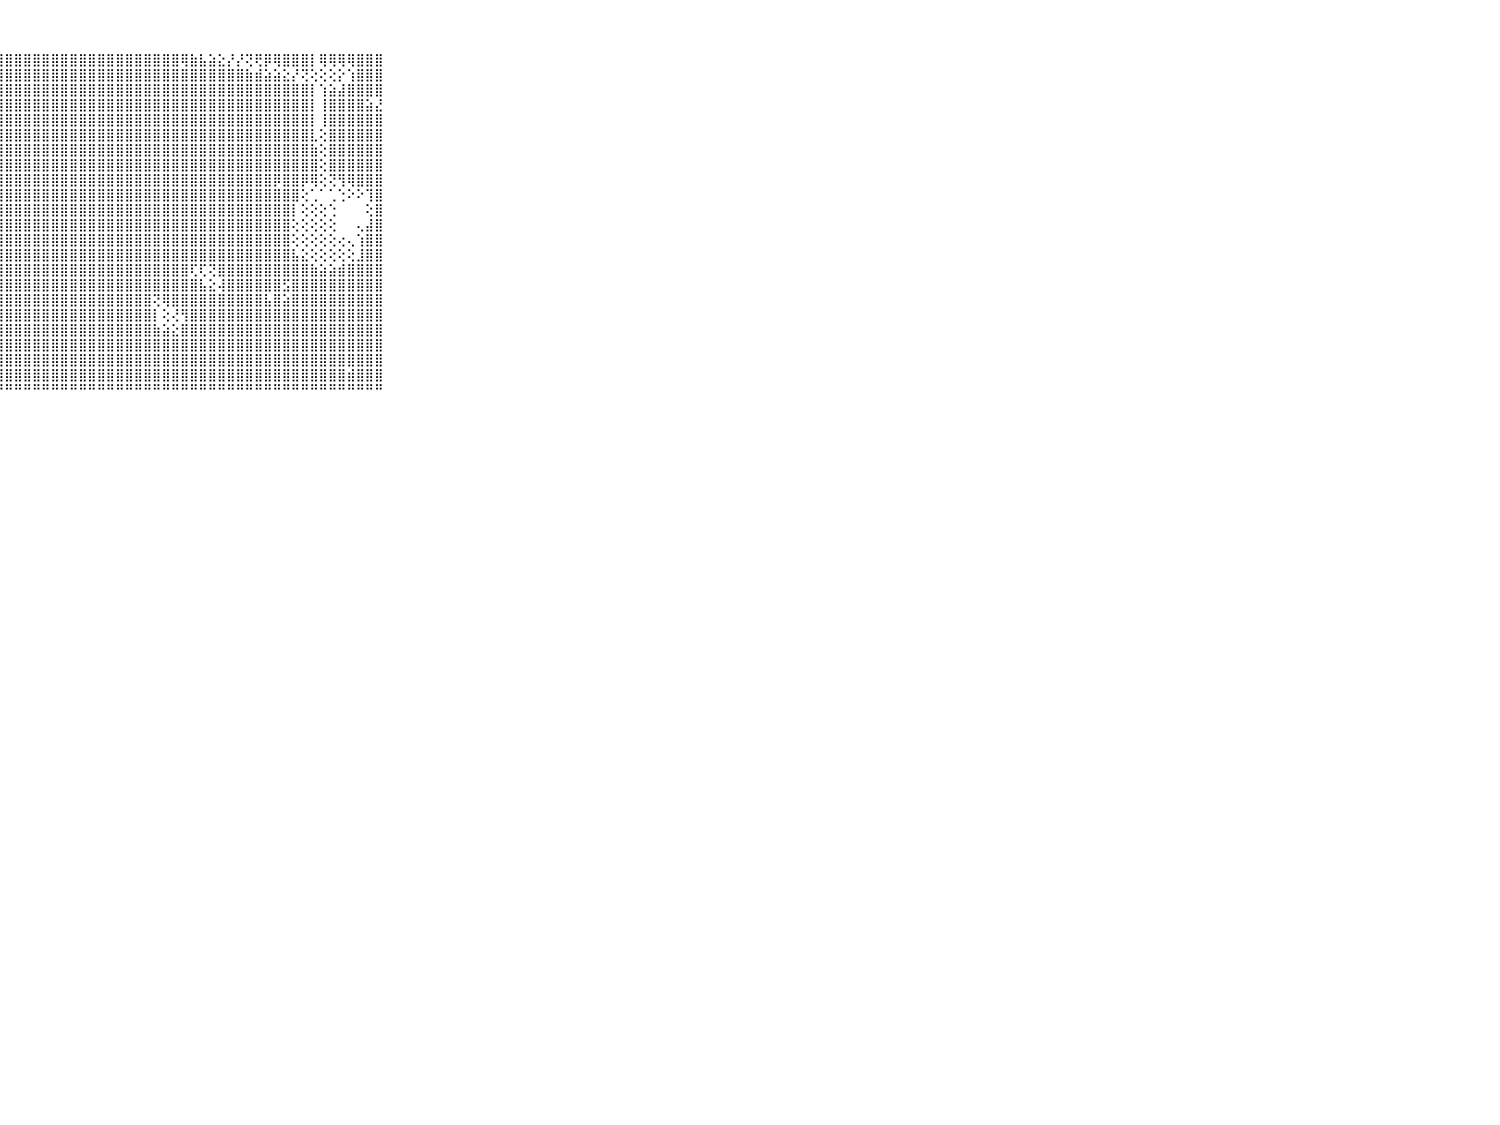

⠀⠀⠀⠀⠀⠀⠀⠀⠀⠀⠀⣿⣿⣿⣿⣿⣿⣿⣿⣿⣿⣿⣿⣿⣿⣿⣿⣿⣿⣿⣿⣿⣿⣿⣿⣿⣿⣿⣿⣿⣿⣿⣿⣿⣿⣿⣿⢿⣷⣧⣵⣕⡜⡜⢝⢟⡿⢿⣿⣿⣿⡇⢿⢿⢿⢿⣿⣿⣿⠀⠀⠀⠀⠀⠀⠀⠀⠀⠀⠀⠀
⠀⠀⠀⠀⠀⠀⠀⠀⠀⠀⠀⣿⣿⣿⣿⣿⣿⣿⣿⣿⣿⣿⣿⣿⣿⣿⣿⣿⣿⣿⣿⣿⣿⣿⣿⣿⣿⣿⣿⣿⣿⣿⣿⣿⣿⣿⣿⣿⣿⣿⣿⣿⣿⣿⣷⣾⣵⣵⣕⡜⢝⢕⢕⢕⡕⢱⣿⣿⣿⠀⠀⠀⠀⠀⠀⠀⠀⠀⠀⠀⠀
⠀⠀⠀⠀⠀⠀⠀⠀⠀⠀⠀⣿⣿⣿⣿⣿⣿⣿⣿⣿⣿⣿⣿⣿⣿⣿⣿⣿⣿⣿⣿⣿⣿⣿⣿⣿⣿⣿⣿⣿⣿⣿⣿⣿⣿⣿⣿⣿⣿⣿⣿⣿⣿⣿⣿⣿⣿⣿⣿⣿⣿⡇⢱⣵⣼⣿⣿⣿⣿⠀⠀⠀⠀⠀⠀⠀⠀⠀⠀⠀⠀
⠀⠀⠀⠀⠀⠀⠀⠀⠀⠀⠀⣿⣿⣿⣿⣿⣿⣿⣿⣿⣿⣿⣿⣿⣿⣿⣿⣿⣿⣿⣿⣿⣿⣿⣿⣿⣿⣿⣿⣿⣿⣿⣿⣿⣿⣿⣿⣿⣿⣿⣿⣿⣿⣿⣿⣿⣿⣿⣿⣿⣿⡇⢸⣿⣿⣿⣿⣵⣜⠀⠀⠀⠀⠀⠀⠀⠀⠀⠀⠀⠀
⠀⠀⠀⠀⠀⠀⠀⠀⠀⠀⠀⣿⣿⣿⣿⣿⣿⣿⣿⣿⣿⣿⣿⣿⣿⣿⣿⣿⣿⣿⣿⣿⣿⣿⣿⣿⣿⣿⣿⣿⣿⣿⣿⣿⣿⣿⣿⣿⣿⣿⣿⣿⣿⣿⣿⣿⣿⣿⣿⣿⣿⡇⢸⣿⣿⣿⣿⣿⣿⠀⠀⠀⠀⠀⠀⠀⠀⠀⠀⠀⠀
⠀⠀⠀⠀⠀⠀⠀⠀⠀⠀⠀⣿⣿⣿⣿⣿⣿⣿⣿⣿⣿⣿⣿⣿⣿⣿⣿⣿⣿⣿⣿⣿⣿⣿⣿⣿⣿⣿⣿⣿⣿⣿⣿⣿⣿⣿⣿⣿⣿⣿⣿⣿⣿⣿⣿⣿⣿⣿⣿⣿⣿⣇⢕⣿⣿⣿⣿⣿⣿⠀⠀⠀⠀⠀⠀⠀⠀⠀⠀⠀⠀
⠀⠀⠀⠀⠀⠀⠀⠀⠀⠀⠀⣿⣿⣿⣿⣿⣿⣿⣿⣿⣿⣿⣿⣿⣿⣿⣿⣿⣿⣿⣿⣿⣿⣿⣿⣿⣿⣿⣿⣿⣿⣿⣿⣿⣿⣿⣿⣿⣿⣿⣿⣿⣿⣿⣿⣿⣿⣿⣿⣿⣿⣷⢕⣿⣿⣿⣿⣿⣿⠀⠀⠀⠀⠀⠀⠀⠀⠀⠀⠀⠀
⠀⠀⠀⠀⠀⠀⠀⠀⠀⠀⠀⣿⣿⣿⣿⣿⣿⣿⣿⣿⣿⣿⣿⣿⣿⣿⣿⣿⣿⣿⣿⣿⣿⣿⣿⣿⣿⣿⣿⣿⣿⣿⣿⣿⣿⣿⣿⣿⣿⣿⣿⣿⣿⣿⣿⣿⣿⣿⣿⣿⣿⣿⢕⣿⣿⣿⣿⣿⣿⠀⠀⠀⠀⠀⠀⠀⠀⠀⠀⠀⠀
⠀⠀⠀⠀⠀⠀⠀⠀⠀⠀⠀⣿⣿⣿⣿⣿⣿⣿⣿⣿⣿⣿⣿⣿⣿⣿⣿⣿⣿⣿⣿⣿⣿⣿⣿⣿⣿⣿⣿⣿⣿⣿⣿⣿⣿⣿⣿⣿⣿⣿⣿⣿⣿⣿⣿⣿⣿⡿⣿⣿⡿⢿⢕⢝⢻⢿⣿⣿⣿⠀⠀⠀⠀⠀⠀⠀⠀⠀⠀⠀⠀
⠀⠀⠀⠀⠀⠀⠀⠀⠀⠀⠀⣿⣿⣿⣿⣿⣿⣿⣿⣿⣿⣿⣿⣿⣿⣿⣿⣿⣿⣿⣿⣿⣿⣿⣿⣿⣿⣿⣿⣿⣿⣿⣿⣿⣿⣿⣿⣿⣿⣿⣿⣿⣿⣿⣿⣿⣿⣿⣿⣿⢕⢁⠁⢁⢑⠕⠕⢹⣿⠀⠀⠀⠀⠀⠀⠀⠀⠀⠀⠀⠀
⠀⠀⠀⠀⠀⠀⠀⠀⠀⠀⠀⣿⣿⣿⣿⣿⣿⣿⣿⣿⣿⣿⣿⣿⣿⣿⣿⣿⣿⣿⣿⣿⣿⣿⣿⣿⣿⣿⣿⣿⣿⣿⣿⣿⣿⣿⣿⣿⣿⣿⣿⣿⣿⣿⣿⣿⣿⣿⣿⡇⢕⢕⢕⢑⠀⠀⠀⢕⣿⠀⠀⠀⠀⠀⠀⠀⠀⠀⠀⠀⠀
⠀⠀⠀⠀⠀⠀⠀⠀⠀⠀⠀⣿⣿⣿⣿⣿⣿⣿⣿⣿⣿⣿⣿⣿⣿⣿⣿⣿⣿⣿⣿⣿⣿⣿⣿⣿⣿⣿⣿⣿⣿⣿⣿⣿⣿⣿⣿⣿⣿⣿⣿⣿⣿⣿⣿⣿⣿⣿⣿⢕⢕⢕⢕⢕⠀⠀⢄⣼⣿⠀⠀⠀⠀⠀⠀⠀⠀⠀⠀⠀⠀
⠀⠀⠀⠀⠀⠀⠀⠀⠀⠀⠀⣿⣿⣿⣿⣿⣿⣿⣿⣿⣿⣿⣿⣿⣿⣿⣿⣿⣿⣿⣿⣿⣿⣿⣿⣿⣿⣿⣿⣿⣿⣿⣿⣿⣿⣿⣿⣿⣿⣿⣿⣿⣿⣿⣿⣿⣿⣿⣿⢕⢕⢕⢕⢕⢔⢄⢱⣿⣿⠀⠀⠀⠀⠀⠀⠀⠀⠀⠀⠀⠀
⠀⠀⠀⠀⠀⠀⠀⠀⠀⠀⠀⣿⣿⣿⣿⣿⣿⣿⣿⣿⣿⣿⣿⣿⣿⣿⣿⣿⣿⣿⣿⣿⣿⣿⣿⣿⣿⣿⣿⣿⣿⣿⣿⣿⣿⣿⣿⣿⣿⣿⣿⣿⣿⣿⣿⣿⣿⣿⣿⣧⣕⢕⢕⢕⢕⢕⣸⣿⣿⠀⠀⠀⠀⠀⠀⠀⠀⠀⠀⠀⠀
⠀⠀⠀⠀⠀⠀⠀⠀⠀⠀⠀⣿⣿⣿⣿⣿⣿⣿⣿⣿⣿⣿⣿⣿⣿⣿⣿⣿⣿⣿⣿⣿⣿⣿⣿⣿⣿⣿⣿⣿⣿⣿⣿⣿⣿⣿⣿⣿⢏⢏⢝⣿⣿⣿⣿⣿⣿⣿⣿⣿⣿⣷⣵⣵⣾⣿⣿⣿⣿⠀⠀⠀⠀⠀⠀⠀⠀⠀⠀⠀⠀
⠀⠀⠀⠀⠀⠀⠀⠀⠀⠀⠀⣿⣿⣿⣿⣿⣿⣿⣿⣿⣿⣿⣿⣿⣿⣿⣿⣿⣿⣿⣿⣿⣿⣿⣿⣿⣿⣿⣿⣿⣿⣿⣿⣿⣿⣿⣿⣿⣿⣧⣕⢼⣿⣿⣿⣿⣿⣿⣫⣿⣿⣿⣿⣿⣿⣿⣿⣿⣿⠀⠀⠀⠀⠀⠀⠀⠀⠀⠀⠀⠀
⠀⠀⠀⠀⠀⠀⠀⠀⠀⠀⠀⣿⣿⣿⣿⣿⣿⣿⣿⣿⣿⣿⣿⣿⣿⣿⣿⣿⣿⣿⣿⣿⣿⣿⣿⣿⣿⣿⣿⣿⣿⣿⣿⣿⢝⢿⣿⣿⣿⣿⣿⣿⣿⣿⣿⣿⣧⣿⣵⣿⣿⣿⣿⣿⣿⣿⣿⣿⣿⠀⠀⠀⠀⠀⠀⠀⠀⠀⠀⠀⠀
⠀⠀⠀⠀⠀⠀⠀⠀⠀⠀⠀⣿⣿⣿⣿⣿⣿⣿⣿⣿⣿⣿⣿⣿⣿⣿⣿⣿⣿⣿⣿⣿⣿⣿⣿⣿⣿⣿⣿⣿⣿⣿⣿⣿⡇⢕⢜⢻⣿⣿⣿⣿⣿⣿⣿⣿⣿⣿⣿⣿⣿⣿⣿⣿⣿⣿⣿⣿⣿⠀⠀⠀⠀⠀⠀⠀⠀⠀⠀⠀⠀
⠀⠀⠀⠀⠀⠀⠀⠀⠀⠀⠀⣿⣿⣿⣿⣿⣿⣿⣿⣿⣿⣿⣿⣿⣿⣿⣿⣿⣿⣿⣿⣿⣿⣿⣿⣿⣿⣿⣿⣿⣿⣿⣿⣿⣷⣵⣕⣿⣿⣿⣿⣿⣿⣿⣿⣿⣿⣿⣿⣿⣿⣿⣿⣿⣿⣿⣿⣿⣿⠀⠀⠀⠀⠀⠀⠀⠀⠀⠀⠀⠀
⠀⠀⠀⠀⠀⠀⠀⠀⠀⠀⠀⣿⣿⣿⣿⣿⣿⣿⣿⣿⣿⣿⣿⣿⣿⣿⣿⣿⣿⣿⣿⣿⣿⣿⣿⣿⣿⣿⣿⣿⣿⣿⣿⣿⣿⣿⣿⣿⣿⣿⣿⣿⣿⣿⣿⣿⣿⣿⣿⣿⣿⣿⣿⣿⣿⣿⣿⣿⣿⠀⠀⠀⠀⠀⠀⠀⠀⠀⠀⠀⠀
⠀⠀⠀⠀⠀⠀⠀⠀⠀⠀⠀⣿⣿⣿⣿⣿⣿⣿⣿⣿⣿⣿⣿⣿⣿⣿⣿⣿⣿⣿⣿⣿⣿⣿⣿⣿⣿⣿⣿⣿⣿⣿⣿⣿⣿⣿⣿⣿⣿⣿⣿⣿⣿⣿⣿⣿⣿⣿⣿⣿⣿⣿⣿⣿⣿⣿⣿⣿⣿⠀⠀⠀⠀⠀⠀⠀⠀⠀⠀⠀⠀
⠀⠀⠀⠀⠀⠀⠀⠀⠀⠀⠀⣿⣿⣿⣿⣿⣿⣿⣿⣿⣿⣿⣿⣿⣿⣿⣿⣿⣿⣿⣿⣿⣿⣿⣿⣿⣿⣿⣿⣿⣿⣿⣿⣿⣿⣿⣿⣿⣿⣿⣿⣿⣿⣿⣿⣿⣿⣿⣿⣿⣿⣿⣿⣿⣿⣾⣿⣿⣿⠀⠀⠀⠀⠀⠀⠀⠀⠀⠀⠀⠀
⠀⠀⠀⠀⠀⠀⠀⠀⠀⠀⠀⠛⠛⠛⠛⠛⠛⠛⠛⠛⠛⠛⠛⠛⠛⠛⠛⠛⠛⠛⠛⠛⠛⠛⠛⠛⠛⠛⠛⠛⠛⠛⠛⠛⠛⠛⠛⠛⠛⠛⠛⠛⠛⠛⠛⠛⠛⠛⠛⠛⠛⠛⠛⠛⠛⠛⠛⠛⠛⠀⠀⠀⠀⠀⠀⠀⠀⠀⠀⠀⠀